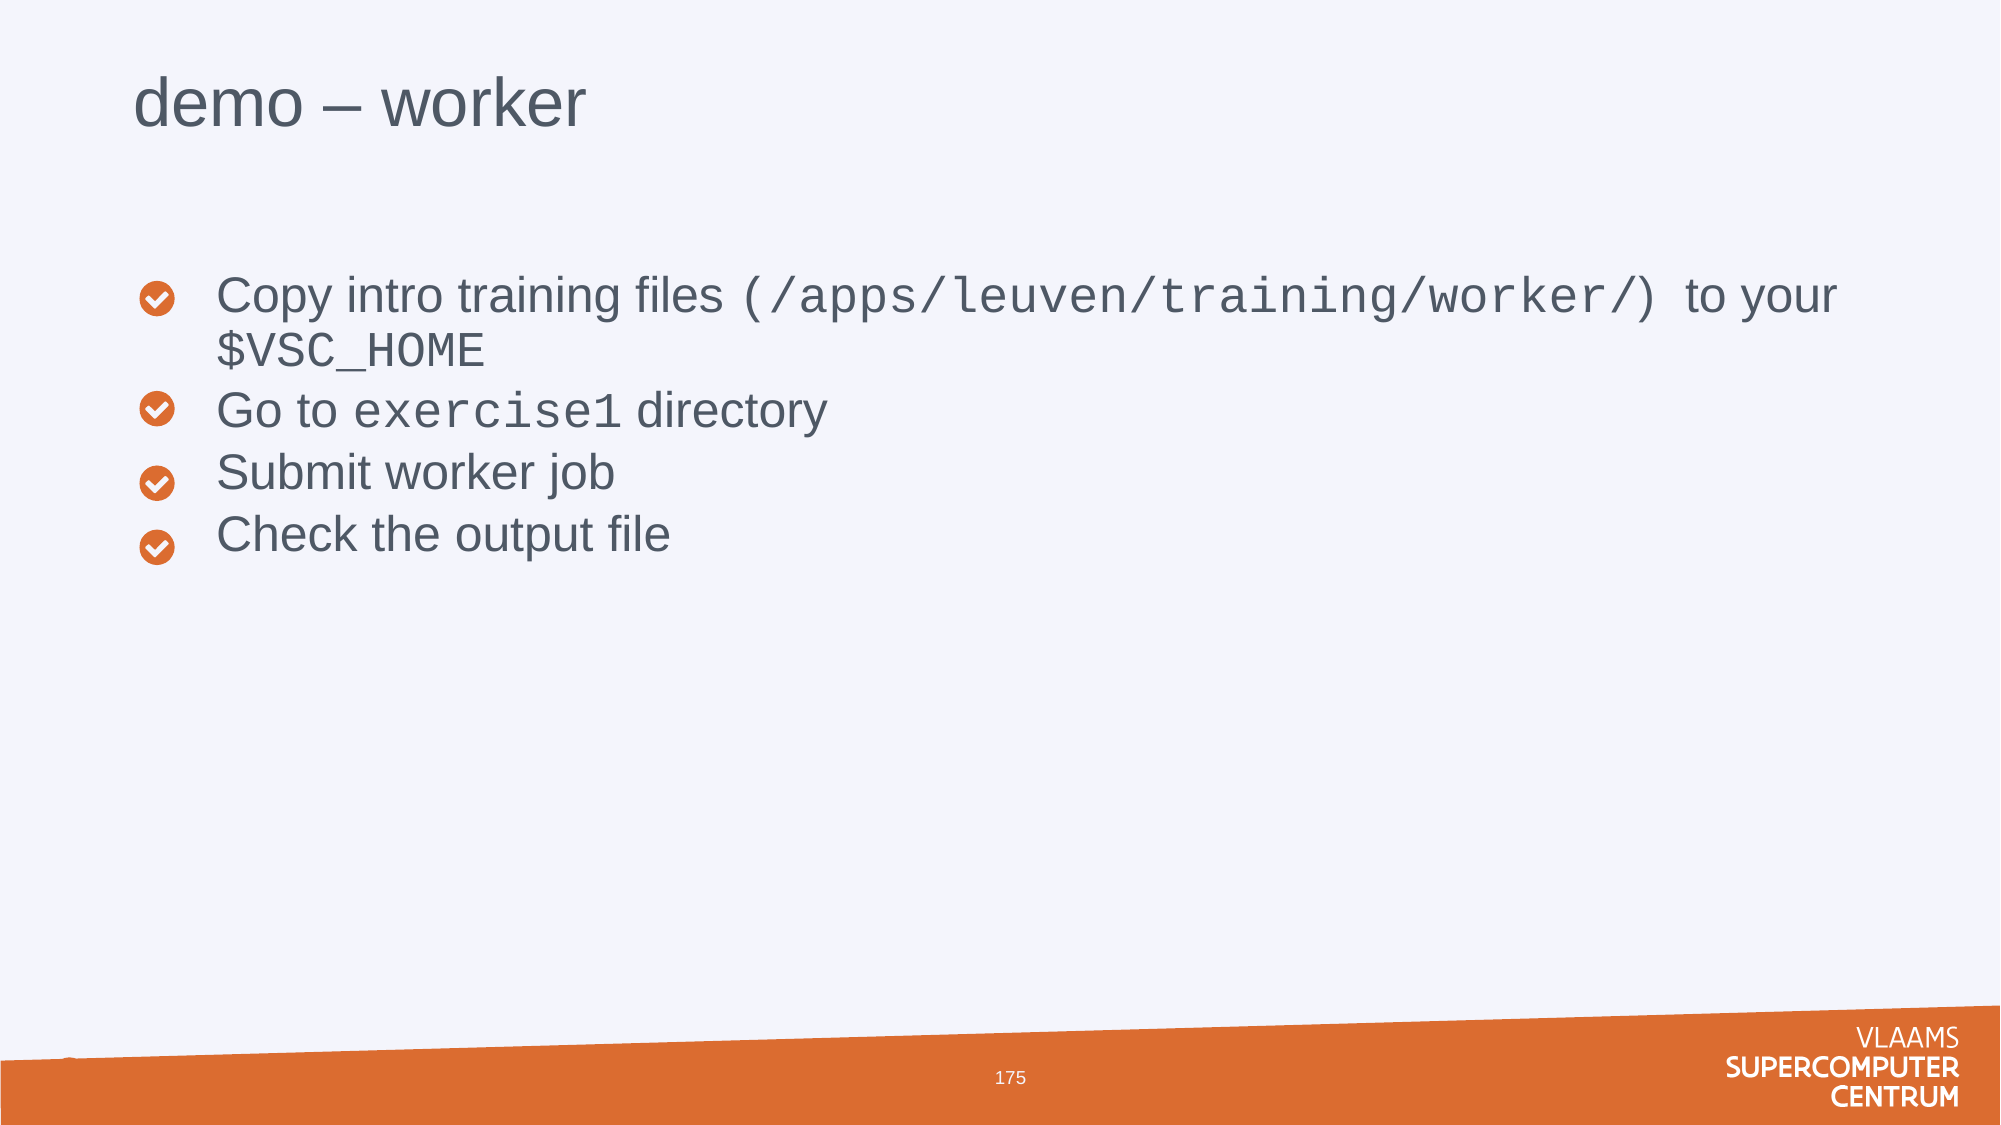

# demo – worker
Copy intro training files (/apps/leuven/training/worker/) to your $VSC_HOME
Go to exercise1 directory
Submit worker job
Check the output file

175